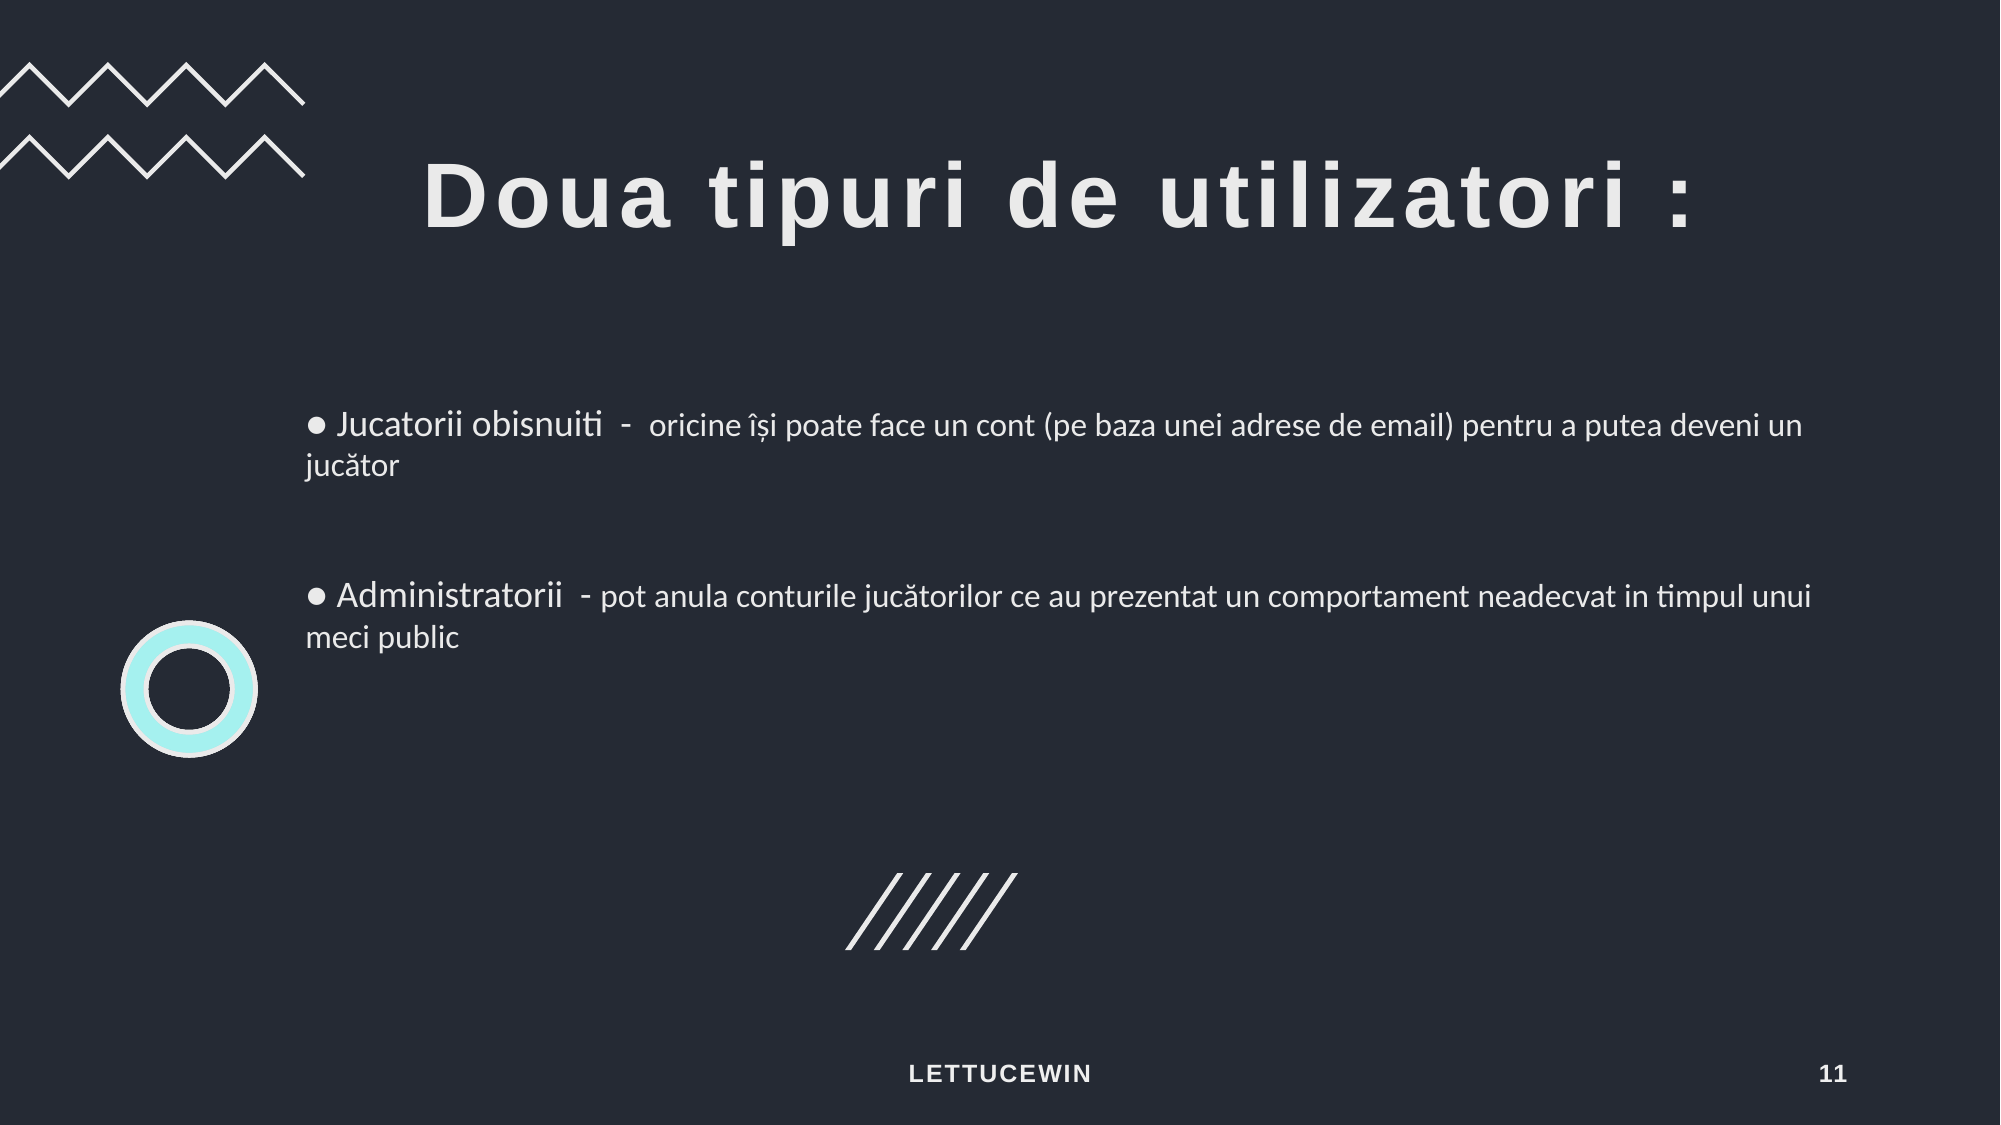

# Doua tipuri de utilizatori :

● Jucatorii obisnuiti  -  oricine își poate face un cont (pe baza unei adrese de email) pentru a putea deveni un jucător

● Administratorii  - pot anula conturile jucătorilor ce au prezentat un comportament neadecvat in timpul unui meci public
Lettucewin
11